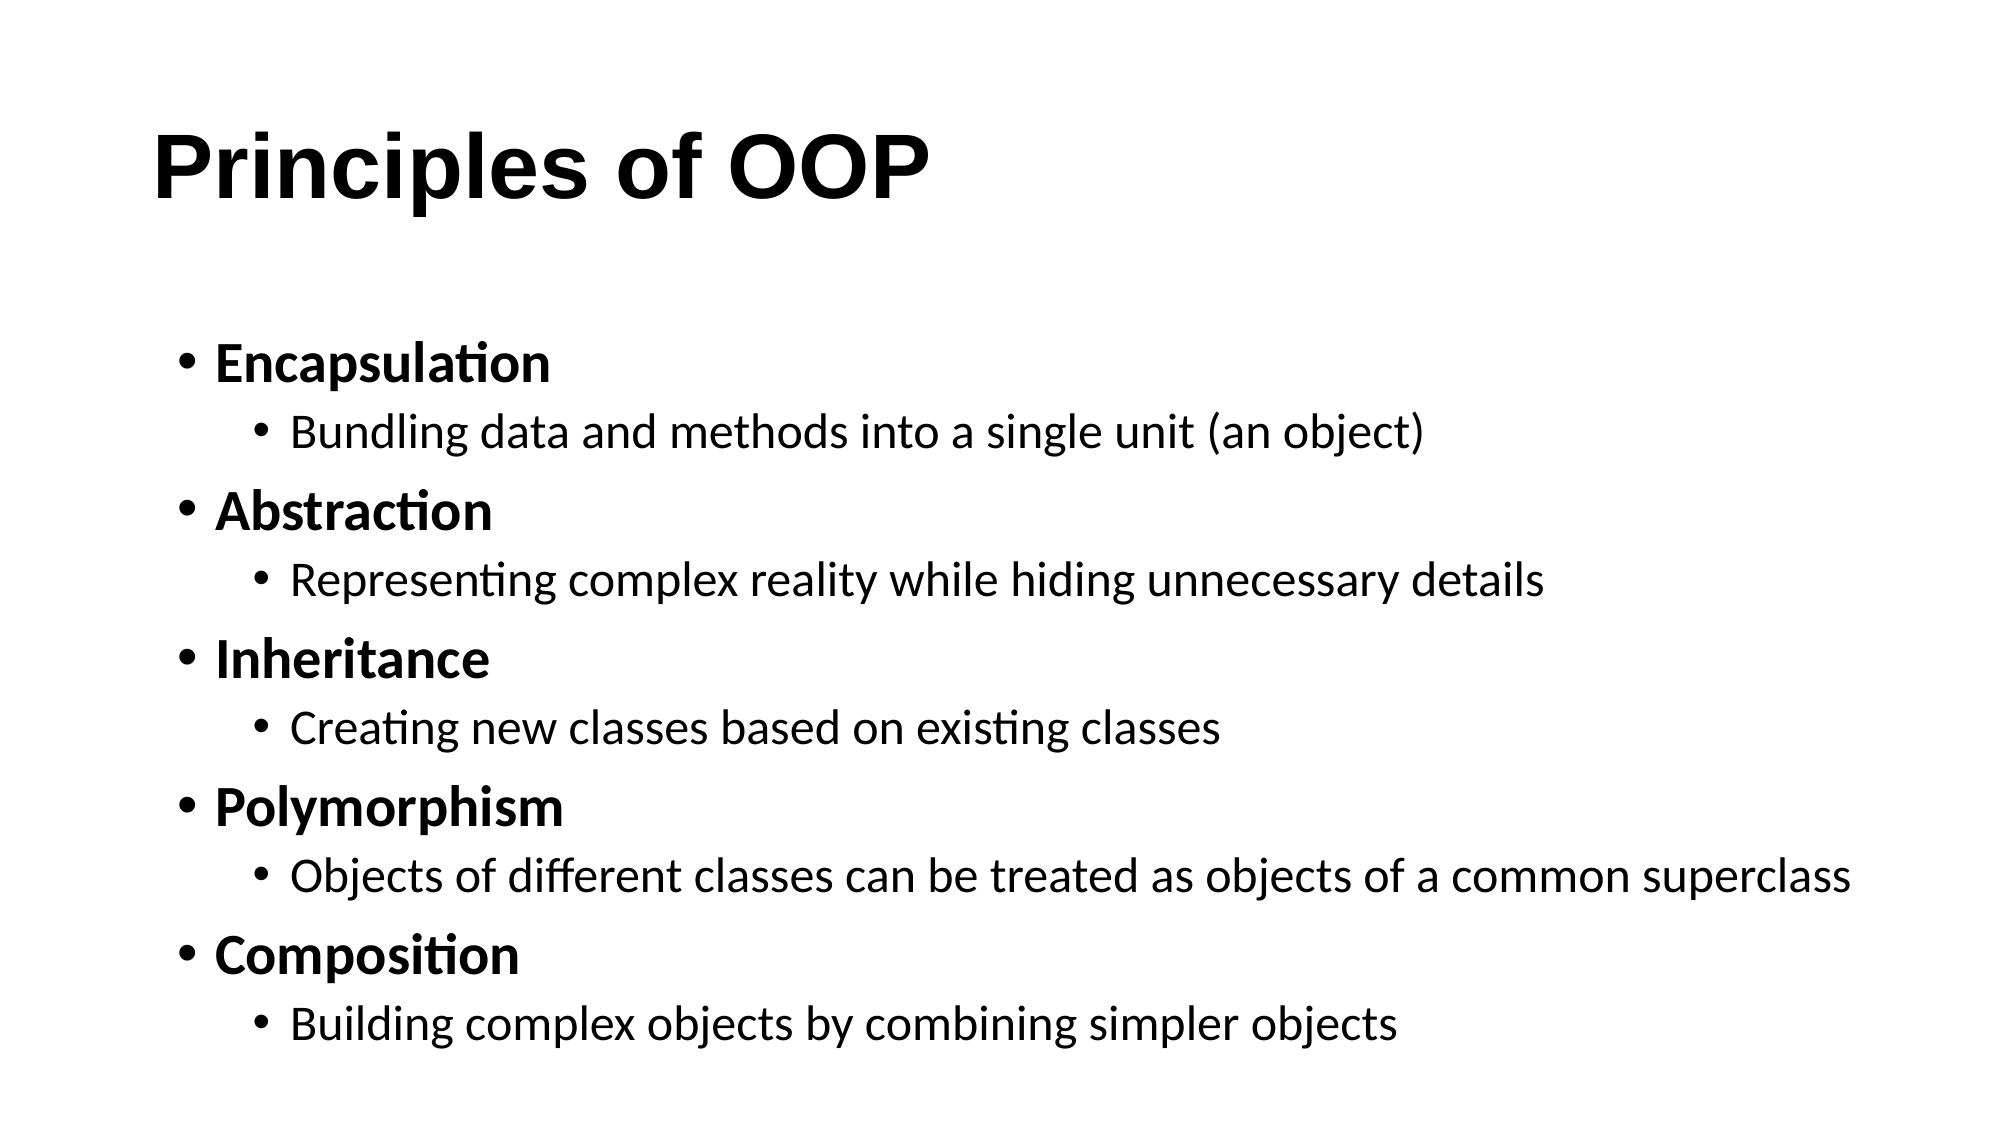

# Principles of OOP

Encapsulation
Bundling data and methods into a single unit (an object)
Abstraction
Representing complex reality while hiding unnecessary details
Inheritance
Creating new classes based on existing classes
Polymorphism
Objects of different classes can be treated as objects of a common superclass
Composition
Building complex objects by combining simpler objects